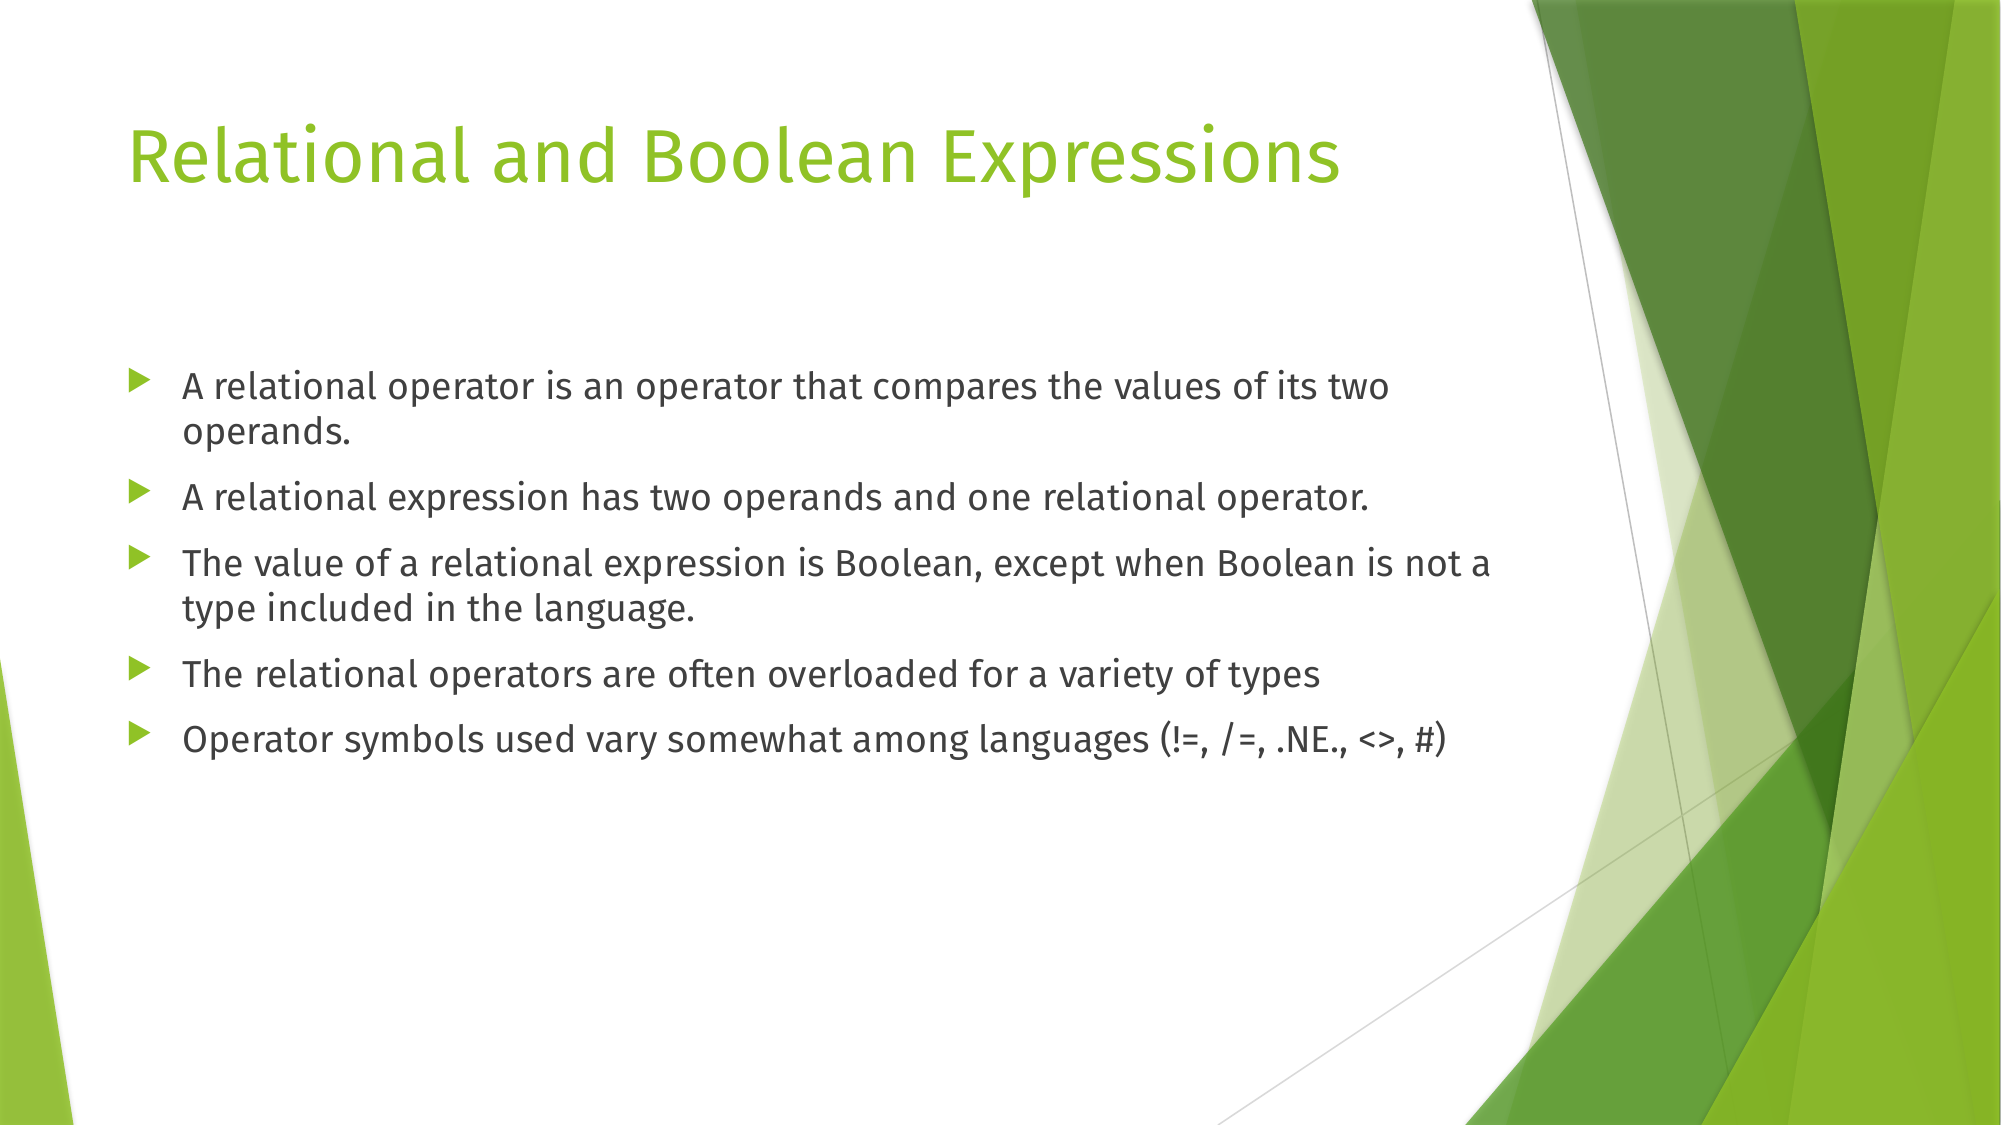

# Relational and Boolean Expressions
A relational operator is an operator that compares the values of its two operands.
A relational expression has two operands and one relational operator.
The value of a relational expression is Boolean, except when Boolean is not a type included in the language.
The relational operators are often overloaded for a variety of types
Operator symbols used vary somewhat among languages (!=, /=, .NE., <>, #)